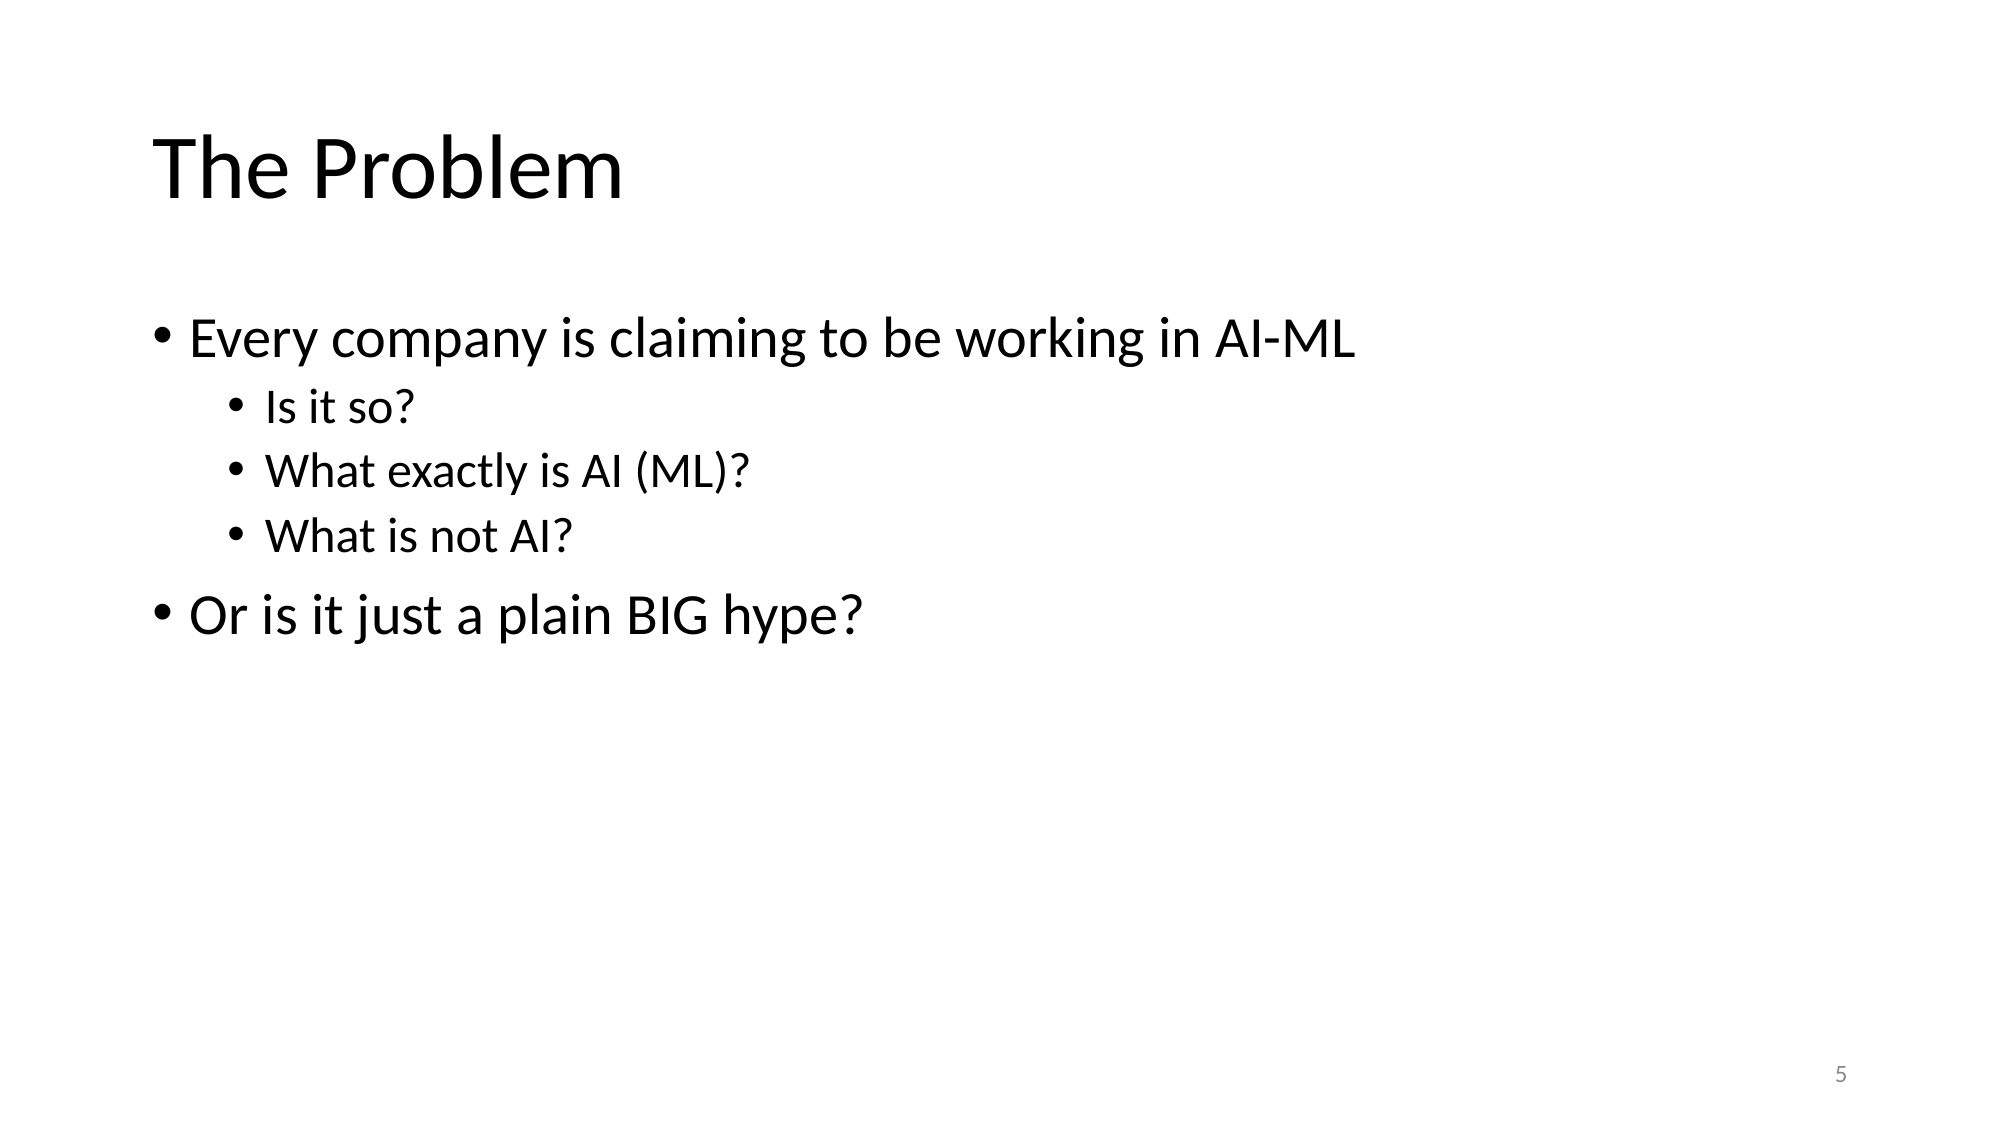

# The Problem
Every company is claiming to be working in AI-ML
Is it so?
What exactly is AI (ML)?
What is not AI?
Or is it just a plain BIG hype?
5